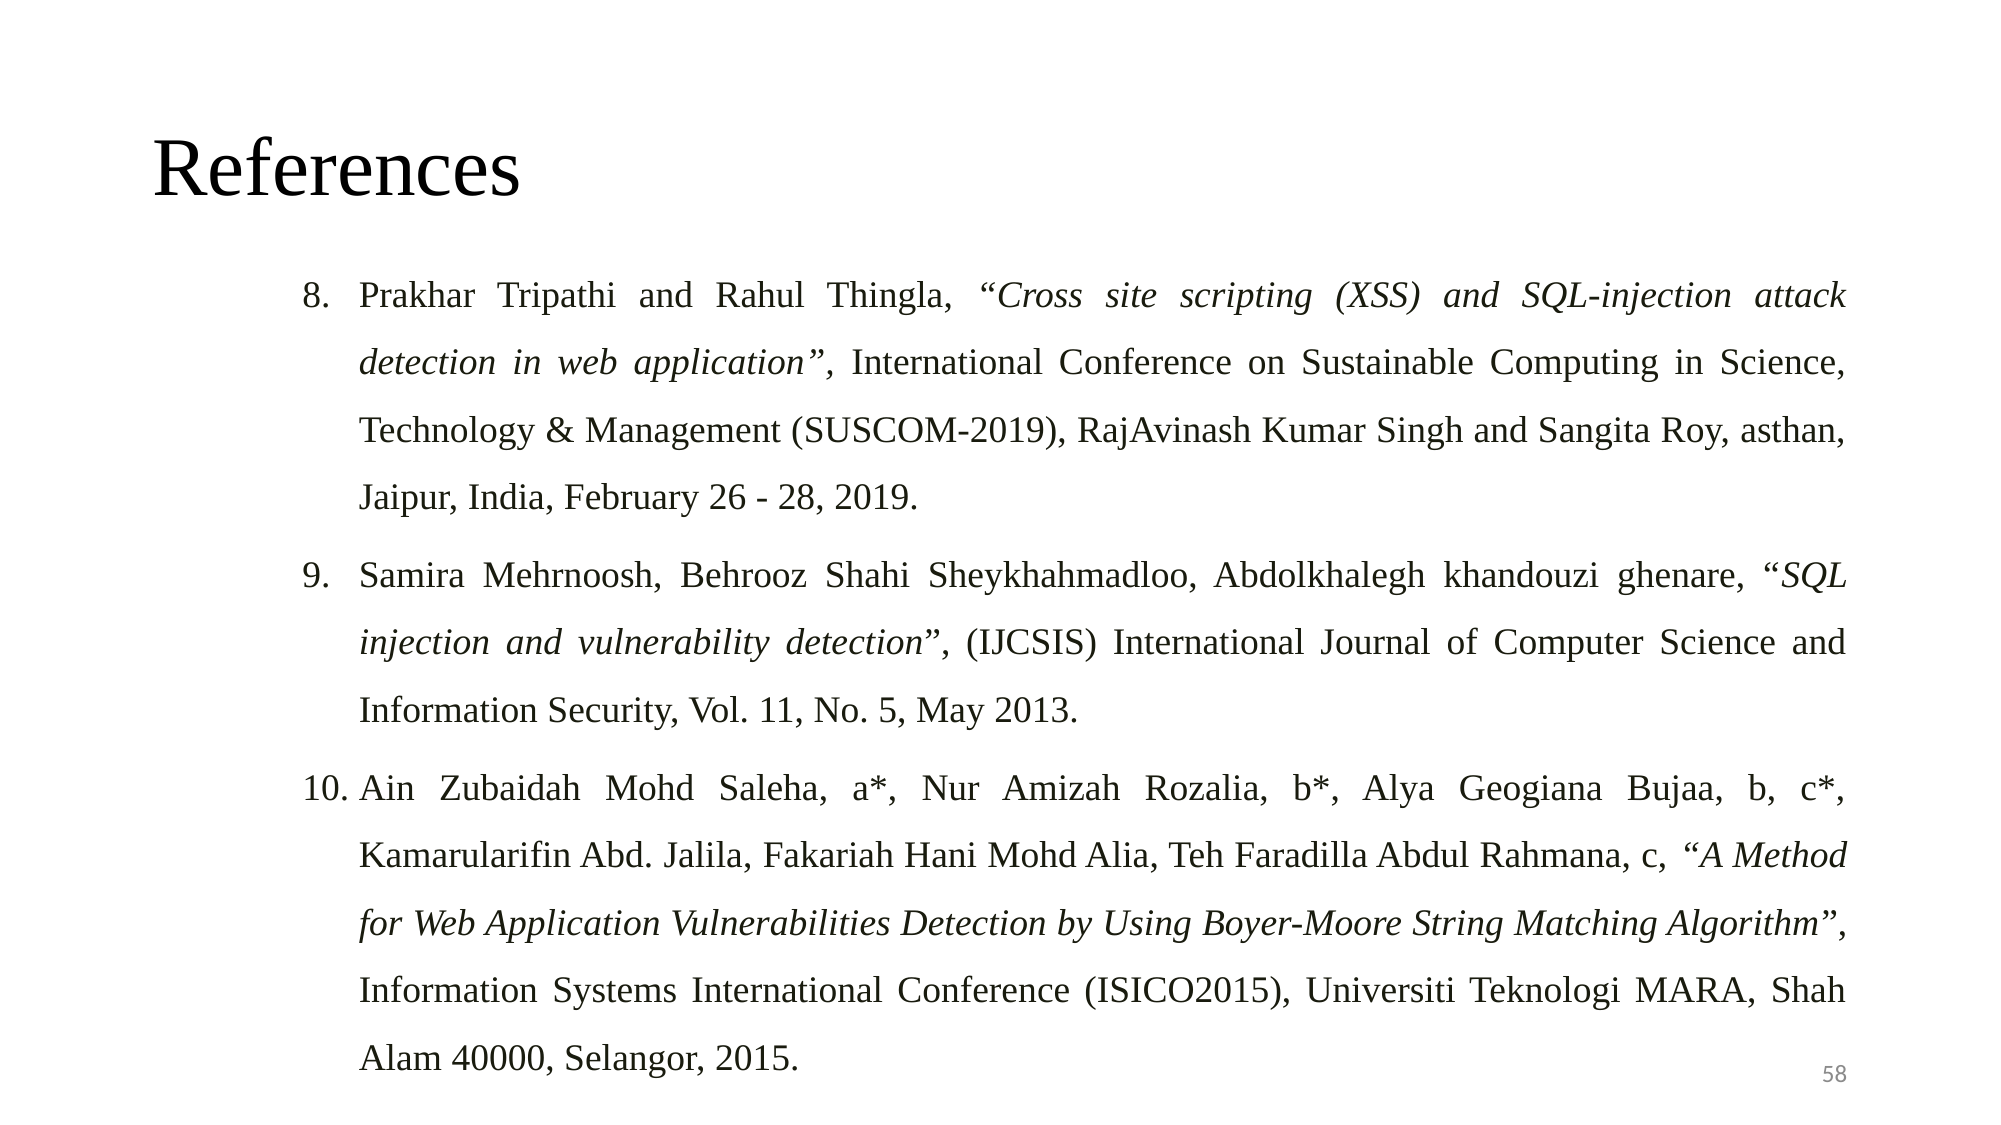

# References
Prakhar Tripathi and Rahul Thingla, “Cross site scripting (XSS) and SQL-injection attack detection in web application”, International Conference on Sustainable Computing in Science, Technology & Management (SUSCOM-2019), RajAvinash Kumar Singh and Sangita Roy, asthan, Jaipur, India, February 26 - 28, 2019.
Samira Mehrnoosh, Behrooz Shahi Sheykhahmadloo, Abdolkhalegh khandouzi ghenare, “SQL injection and vulnerability detection”, (IJCSIS) International Journal of Computer Science and Information Security, Vol. 11, No. 5, May 2013.
Ain Zubaidah Mohd Saleha, a*, Nur Amizah Rozalia, b*, Alya Geogiana Bujaa, b, c*, Kamarularifin Abd. Jalila, Fakariah Hani Mohd Alia, Teh Faradilla Abdul Rahmana, c, “A Method for Web Application Vulnerabilities Detection by Using Boyer-Moore String Matching Algorithm”, Information Systems International Conference (ISICO2015), Universiti Teknologi MARA, Shah Alam 40000, Selangor, 2015.

58